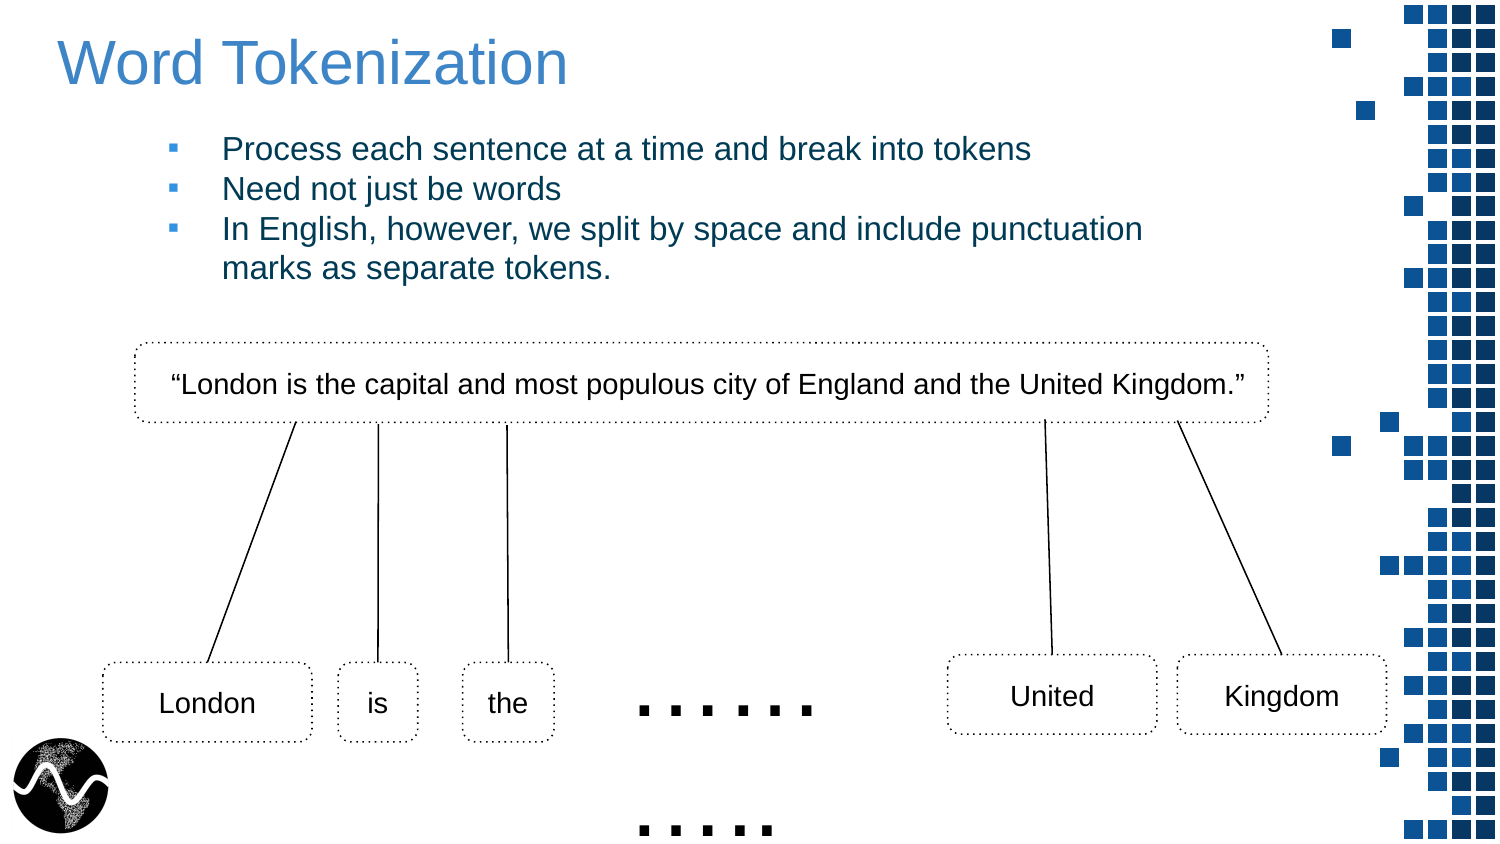

# Word Tokenization
Process each sentence at a time and break into tokens
Need not just be words
In English, however, we split by space and include punctuation marks as separate tokens.

“London is the capital and most populous city of England and the United Kingdom.”
………..
United
Kingdom
London
is
the